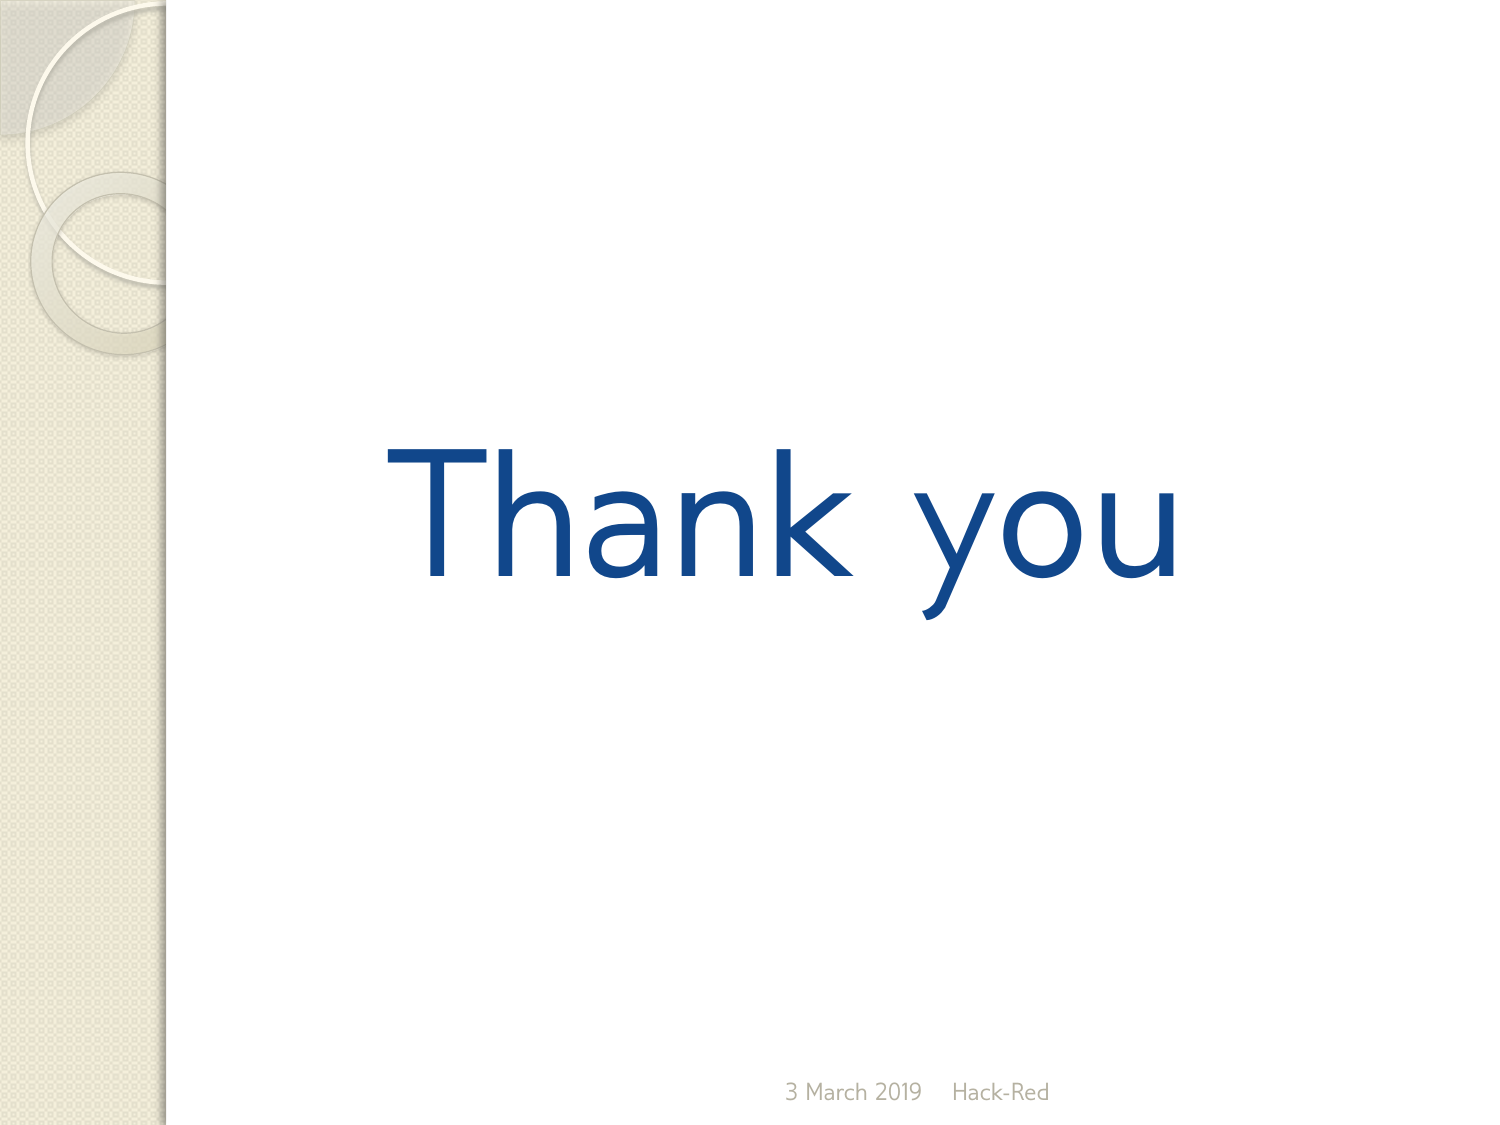

# Thank you
3 March 2019
Hack-Red